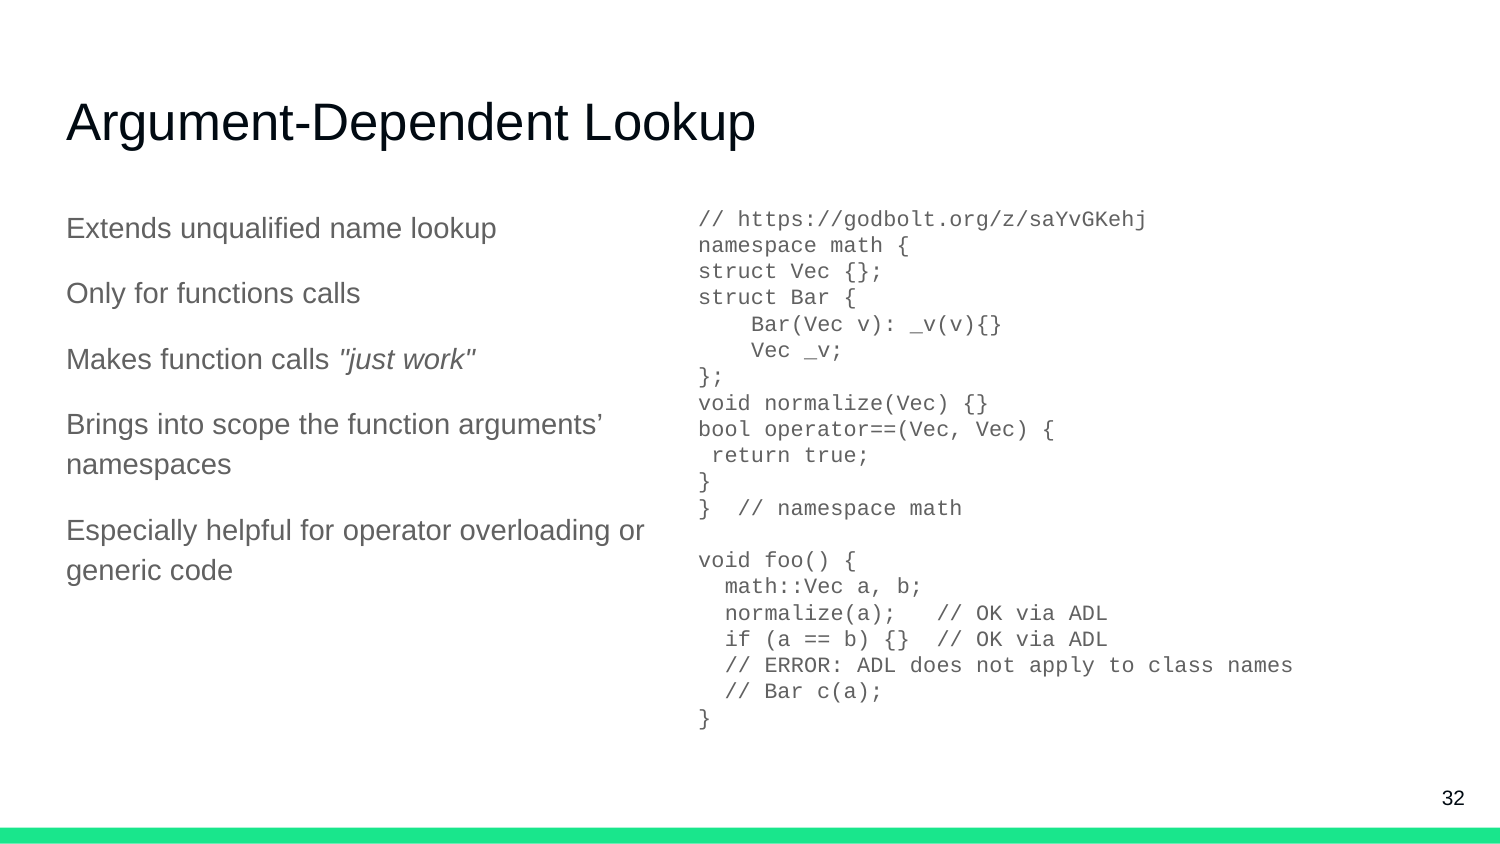

# Argument-Dependent Lookup
Extends unqualified name lookup
Only for functions calls
Makes function calls "just work"
Brings into scope the function arguments’ namespaces
Especially helpful for operator overloading or generic code
// https://godbolt.org/z/saYvGKehj
namespace math {
struct Vec {};
struct Bar {
    Bar(Vec v): _v(v){}
    Vec _v;
};
void normalize(Vec) {}
bool operator==(Vec, Vec) {
 return true;
}
}  // namespace math

void foo() {
  math::Vec a, b;
  normalize(a);   // OK via ADL
  if (a == b) {}  // OK via ADL
  // ERROR: ADL does not apply to class names
  // Bar c(a);
}
32